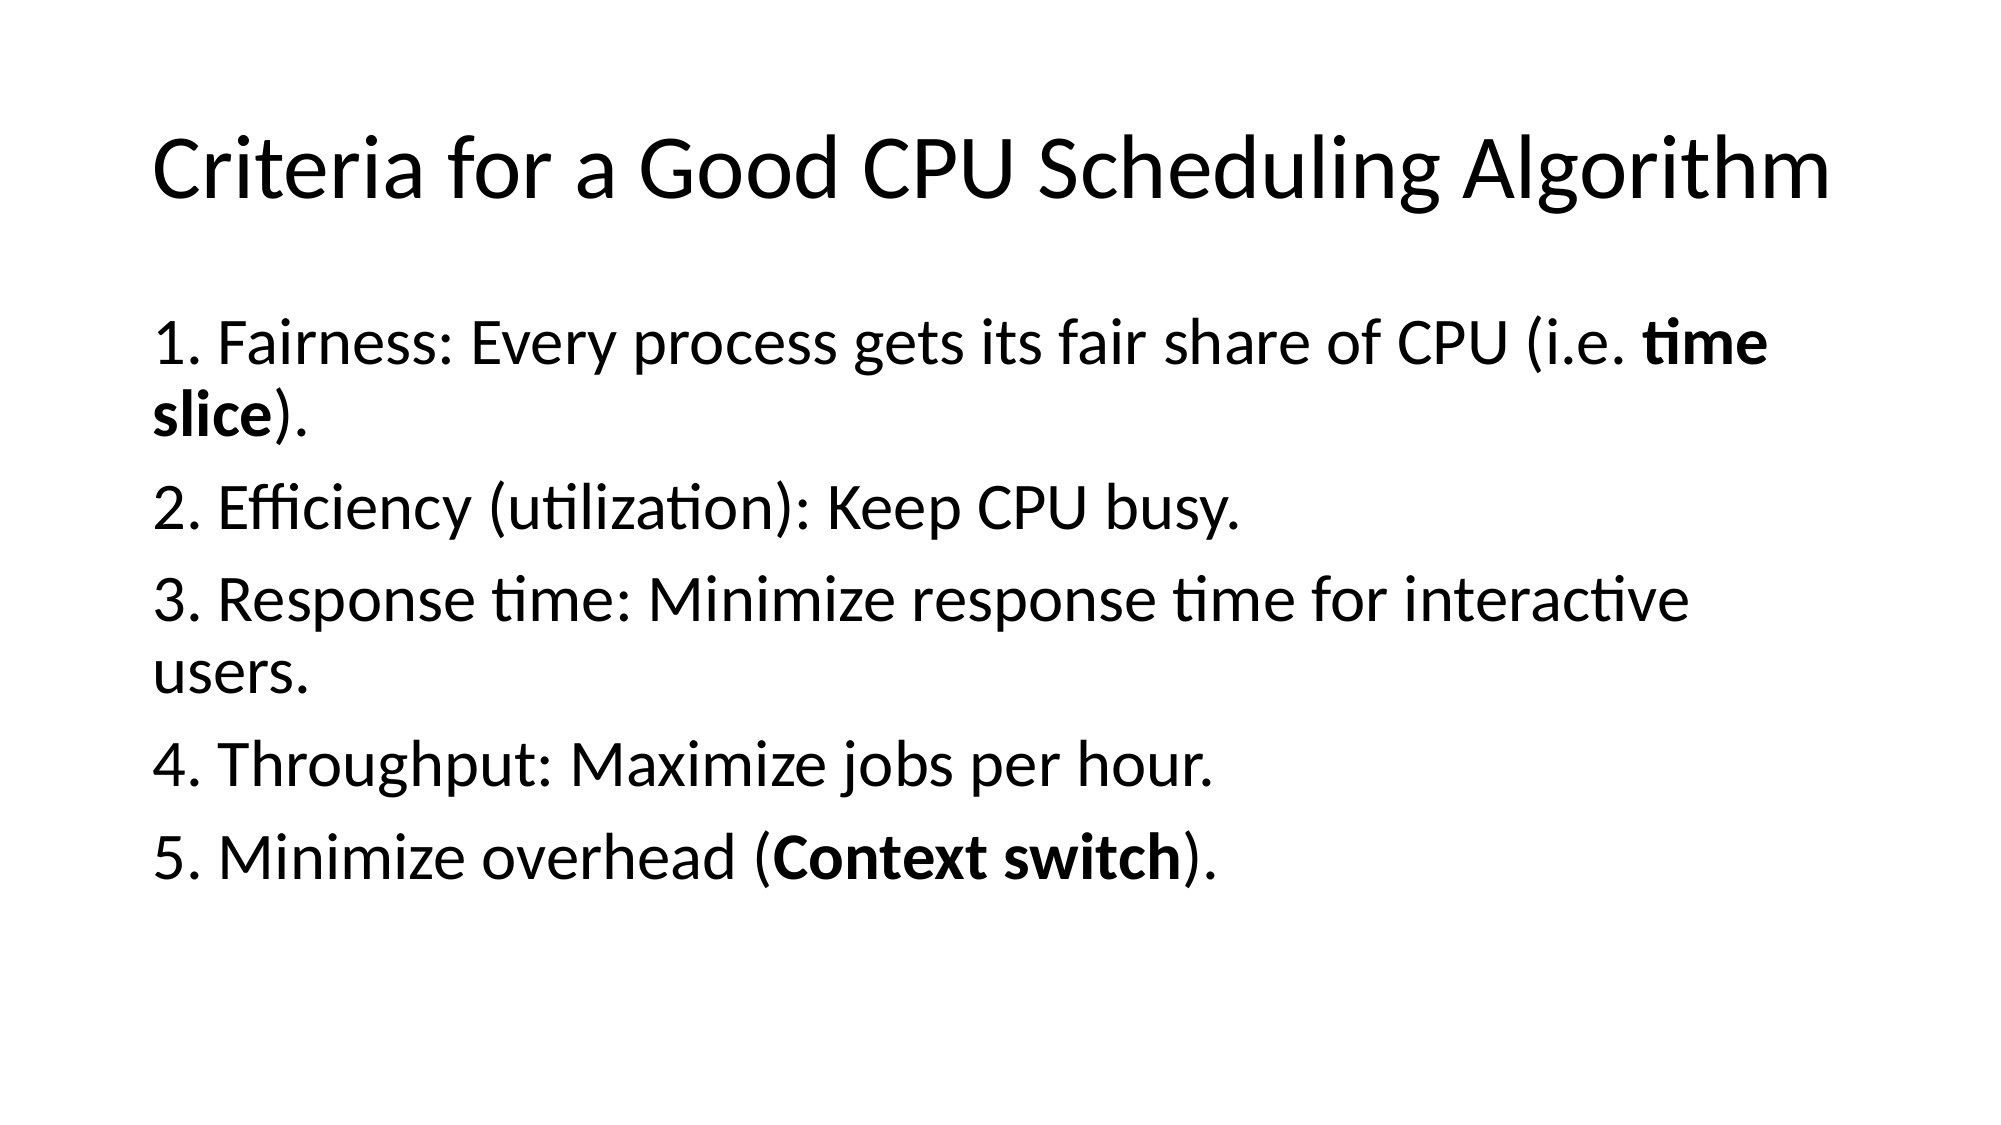

# Criteria for a Good CPU Scheduling Algorithm
1. Fairness: Every process gets its fair share of CPU (i.e. time slice).
2. Efficiency (utilization): Keep CPU busy.
3. Response time: Minimize response time for interactive users.
4. Throughput: Maximize jobs per hour.
5. Minimize overhead (Context switch).